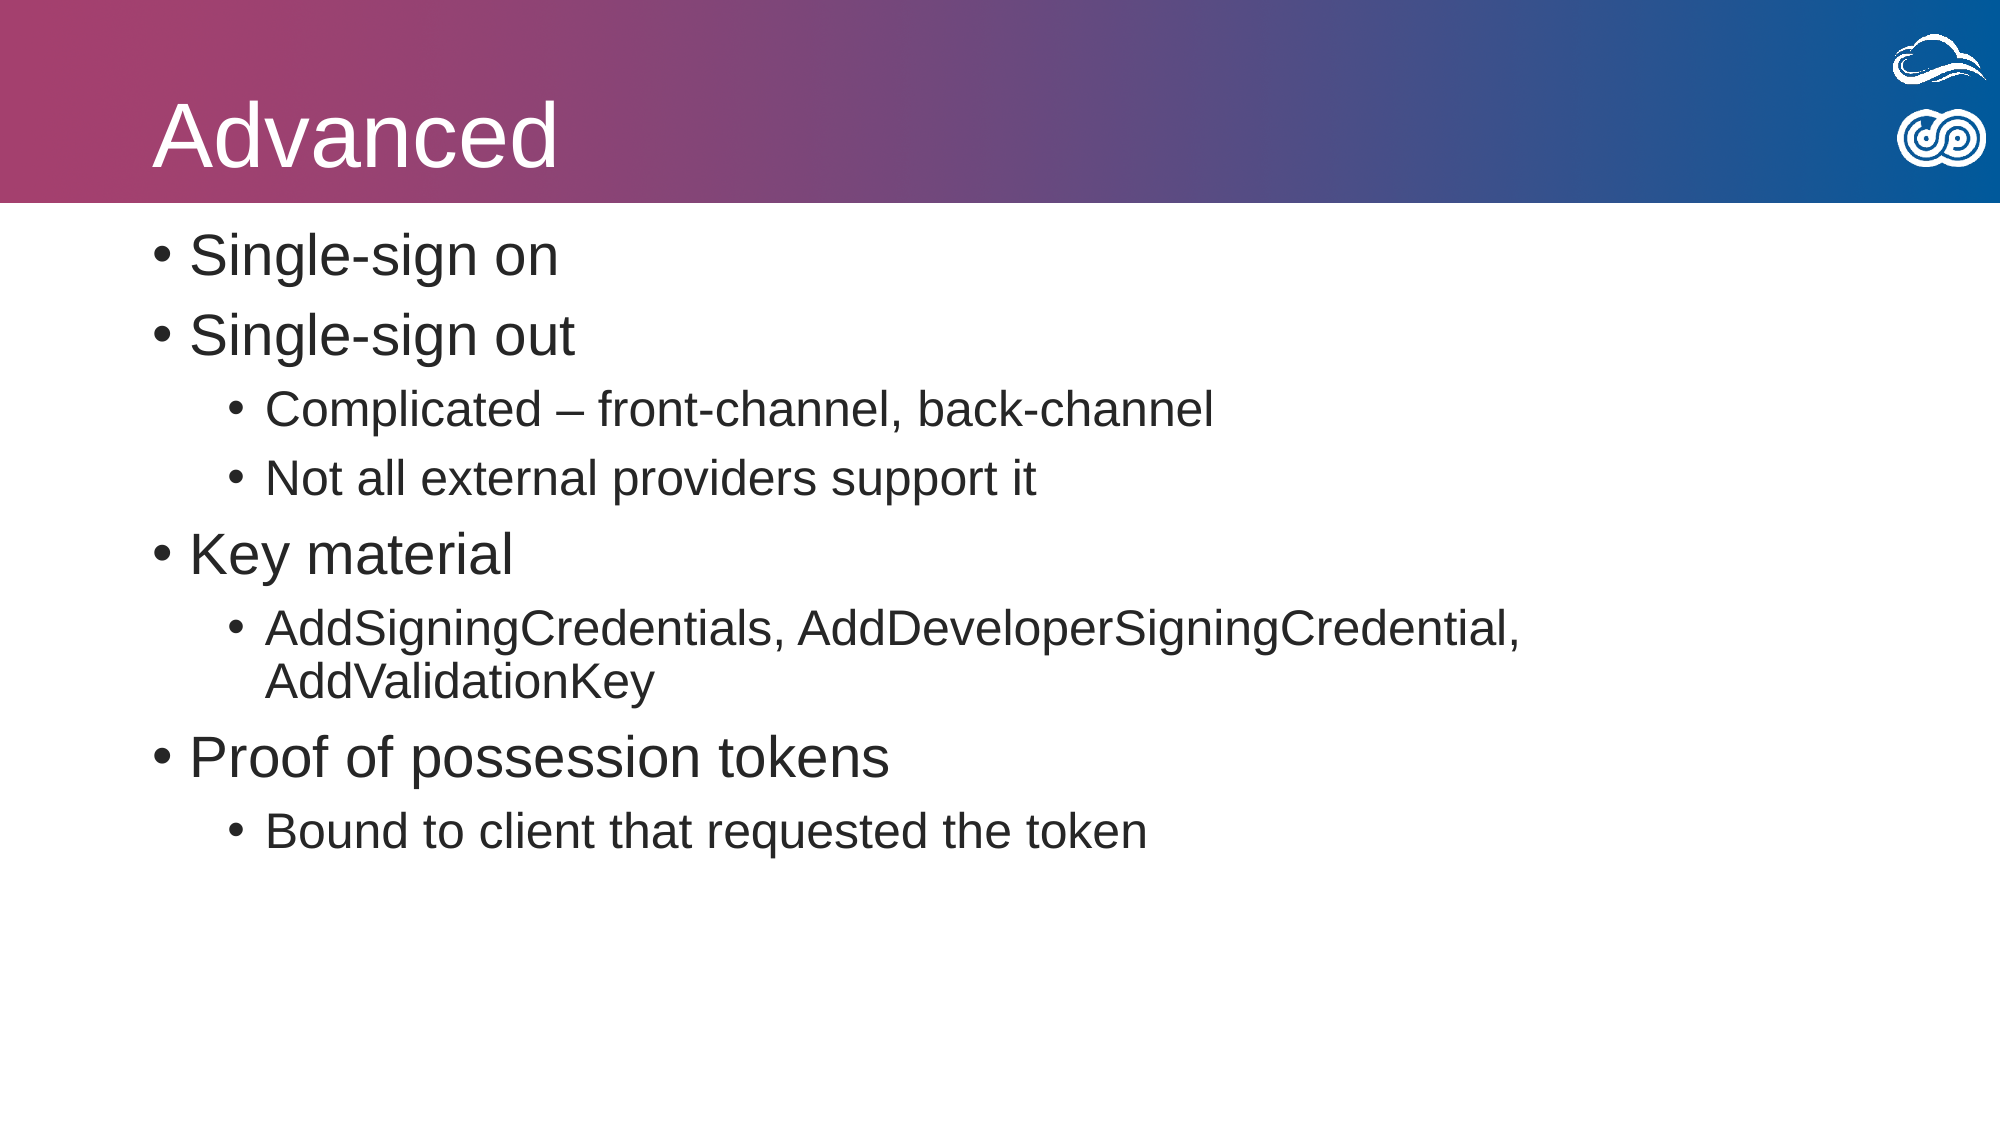

# Advanced
Single-sign on
Single-sign out
Complicated – front-channel, back-channel
Not all external providers support it
Key material
AddSigningCredentials, AddDeveloperSigningCredential, AddValidationKey
Proof of possession tokens
Bound to client that requested the token